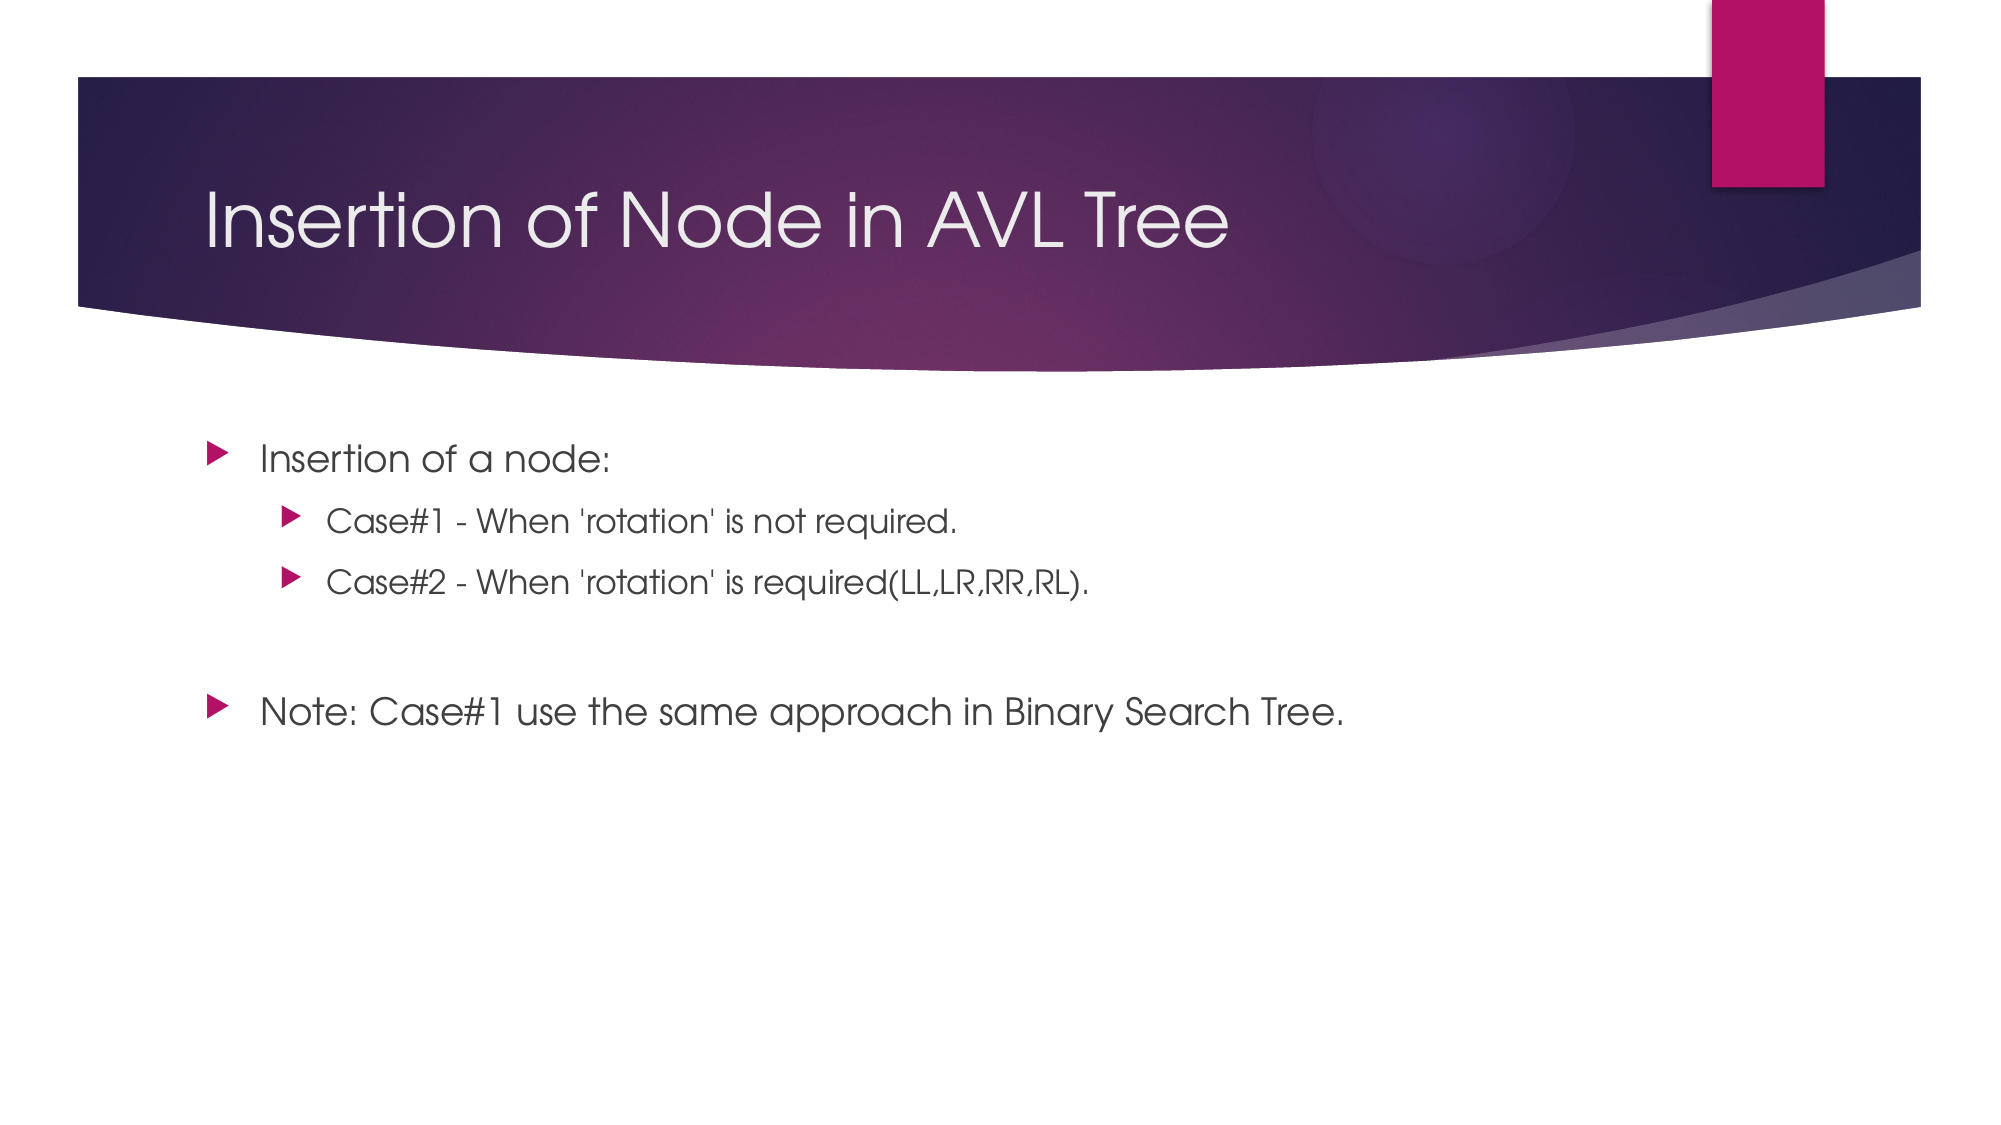

# Insertion of Node in AVL Tree
Insertion of a node:
Case#1 - When 'rotation' is not required.
Case#2 - When 'rotation' is required(LL,LR,RR,RL).

Note: Case#1 use the same approach in Binary Search Tree.